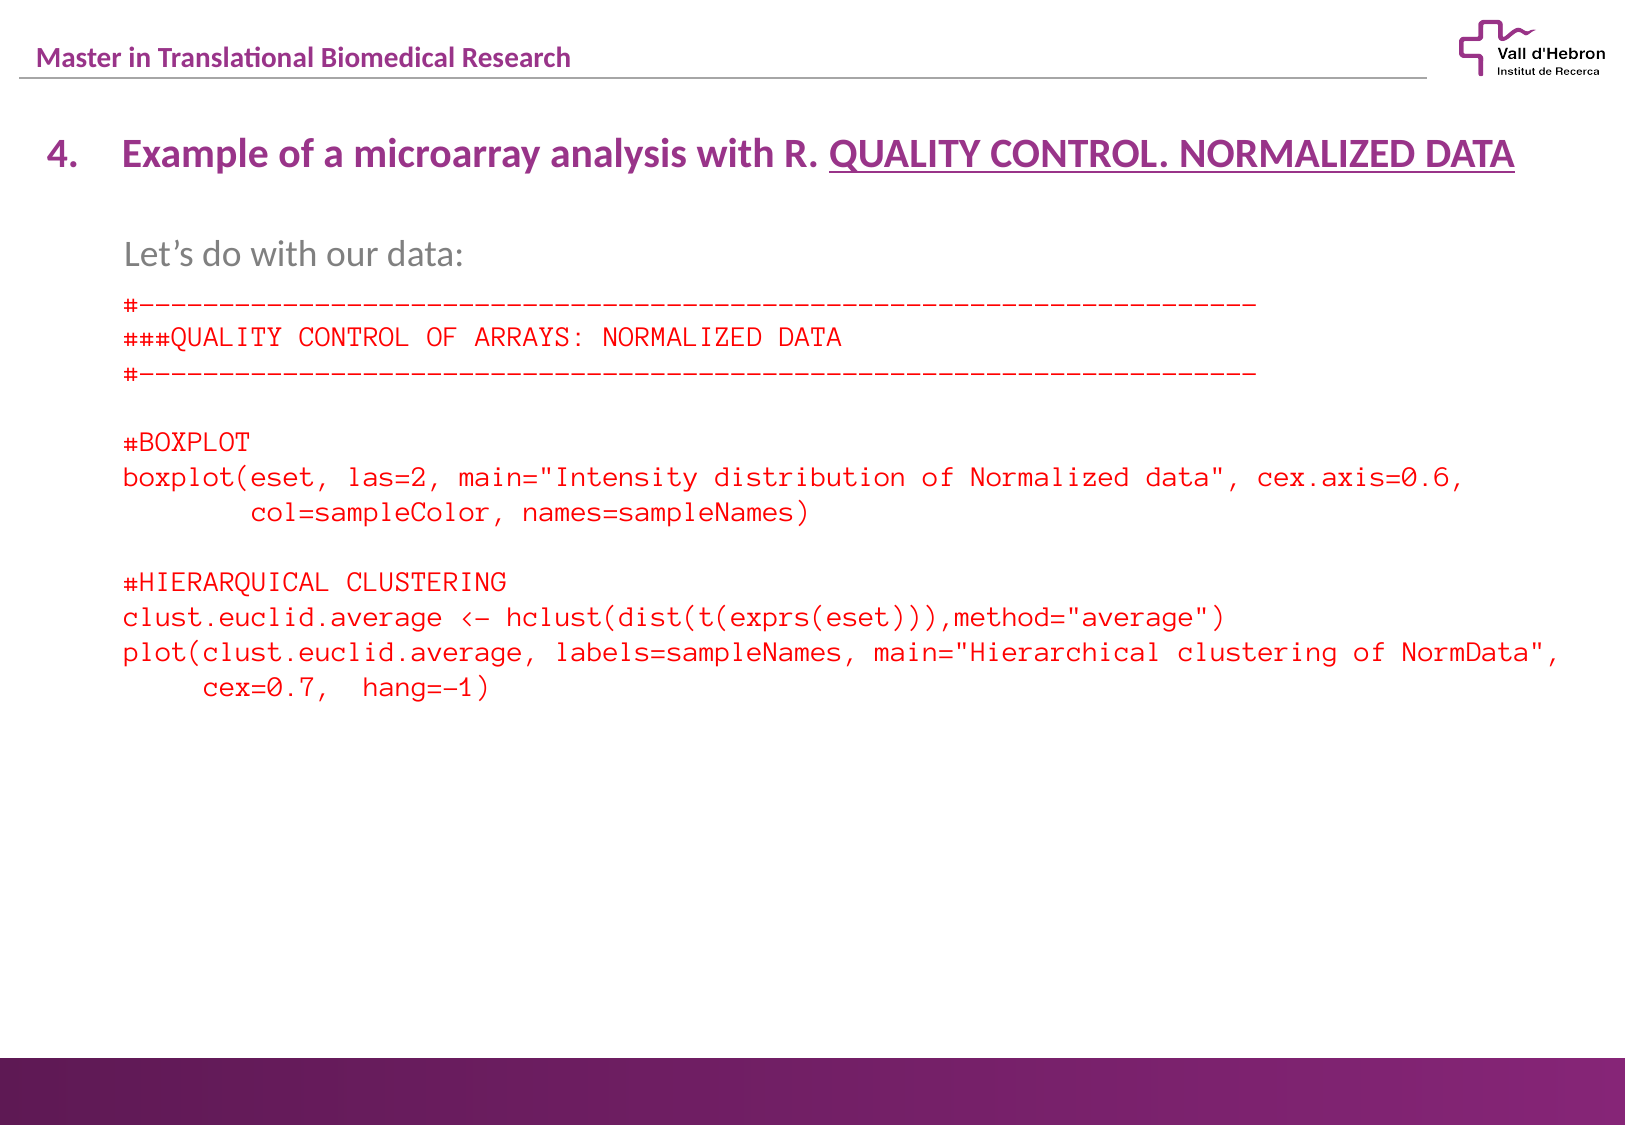

Example of a microarray analysis with R. QUALITY CONTROL. NORMALIZED DATA
Let’s do with our data:
#----------------------------------------------------------------------
###QUALITY CONTROL OF ARRAYS: NORMALIZED DATA
#----------------------------------------------------------------------

#BOXPLOT
boxplot(eset, las=2, main="Intensity distribution of Normalized data", cex.axis=0.6,
        col=sampleColor, names=sampleNames)

#HIERARQUICAL CLUSTERING
clust.euclid.average <- hclust(dist(t(exprs(eset))),method="average")
plot(clust.euclid.average, labels=sampleNames, main="Hierarchical clustering of NormData",
     cex=0.7,  hang=-1)